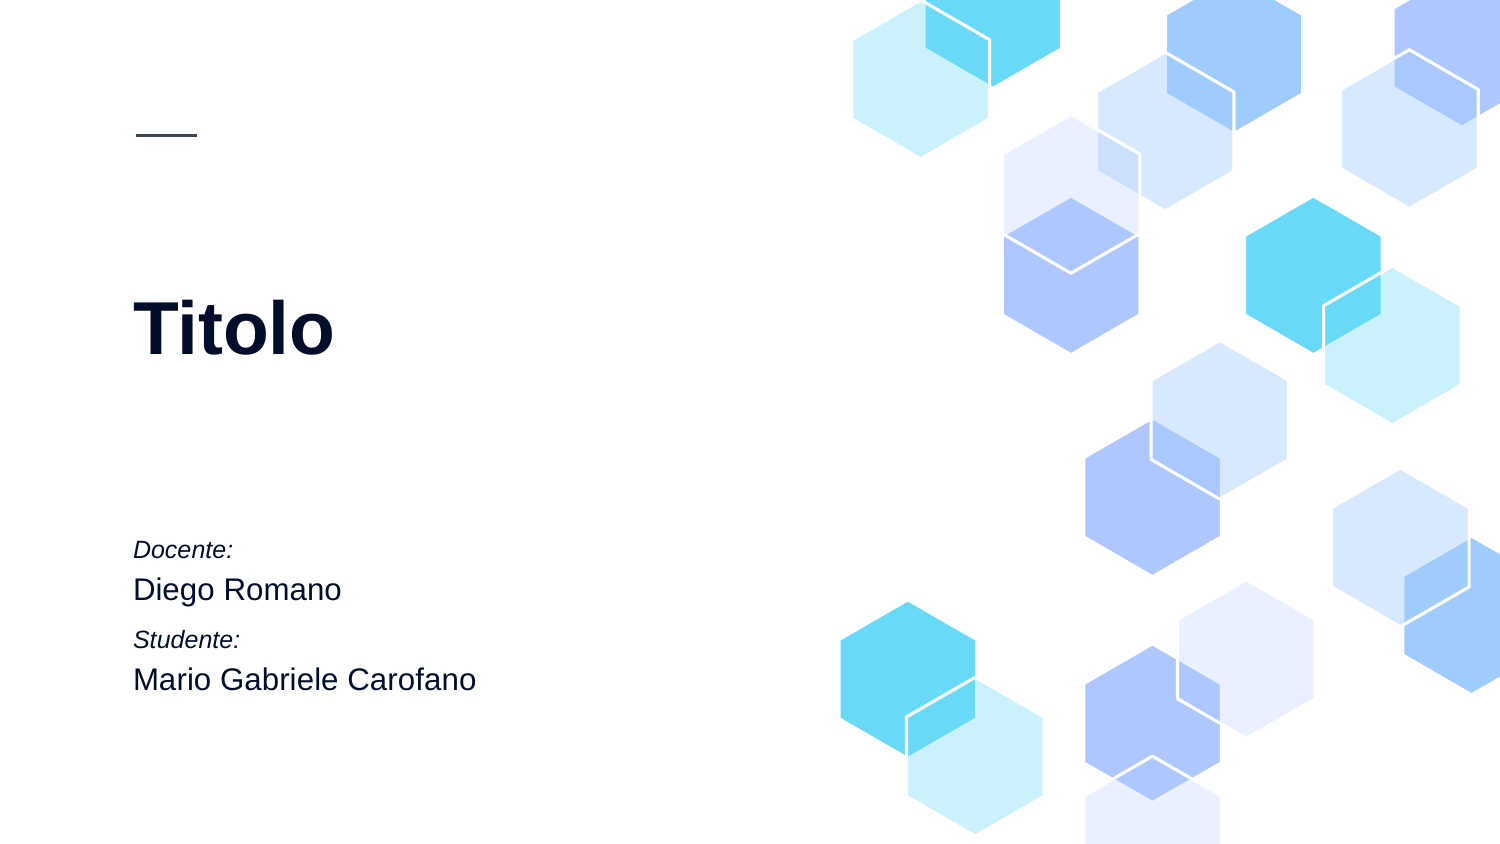

# Titolo

Docente:
Diego Romano
Studente:
Mario Gabriele Carofano